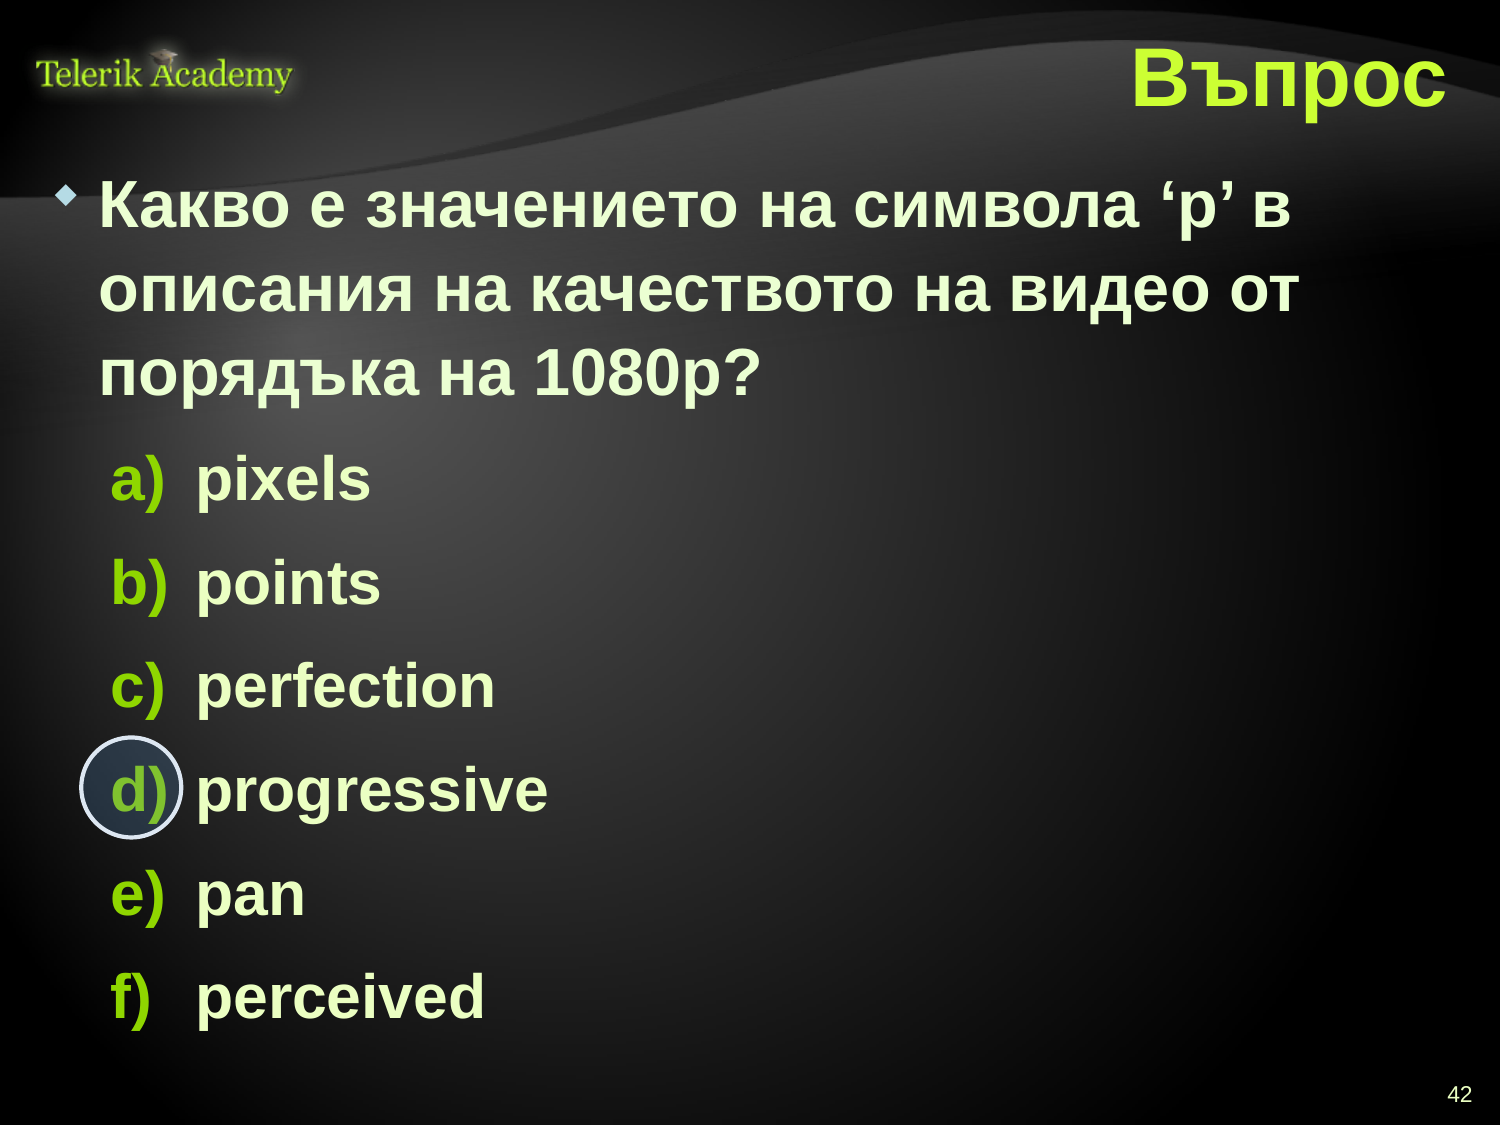

# Въпрос
Какво е значението на символа ‘p’ в описания на качеството на видео от порядъка на 1080p?
pixels
points
perfection
progressive
pan
perceived

42